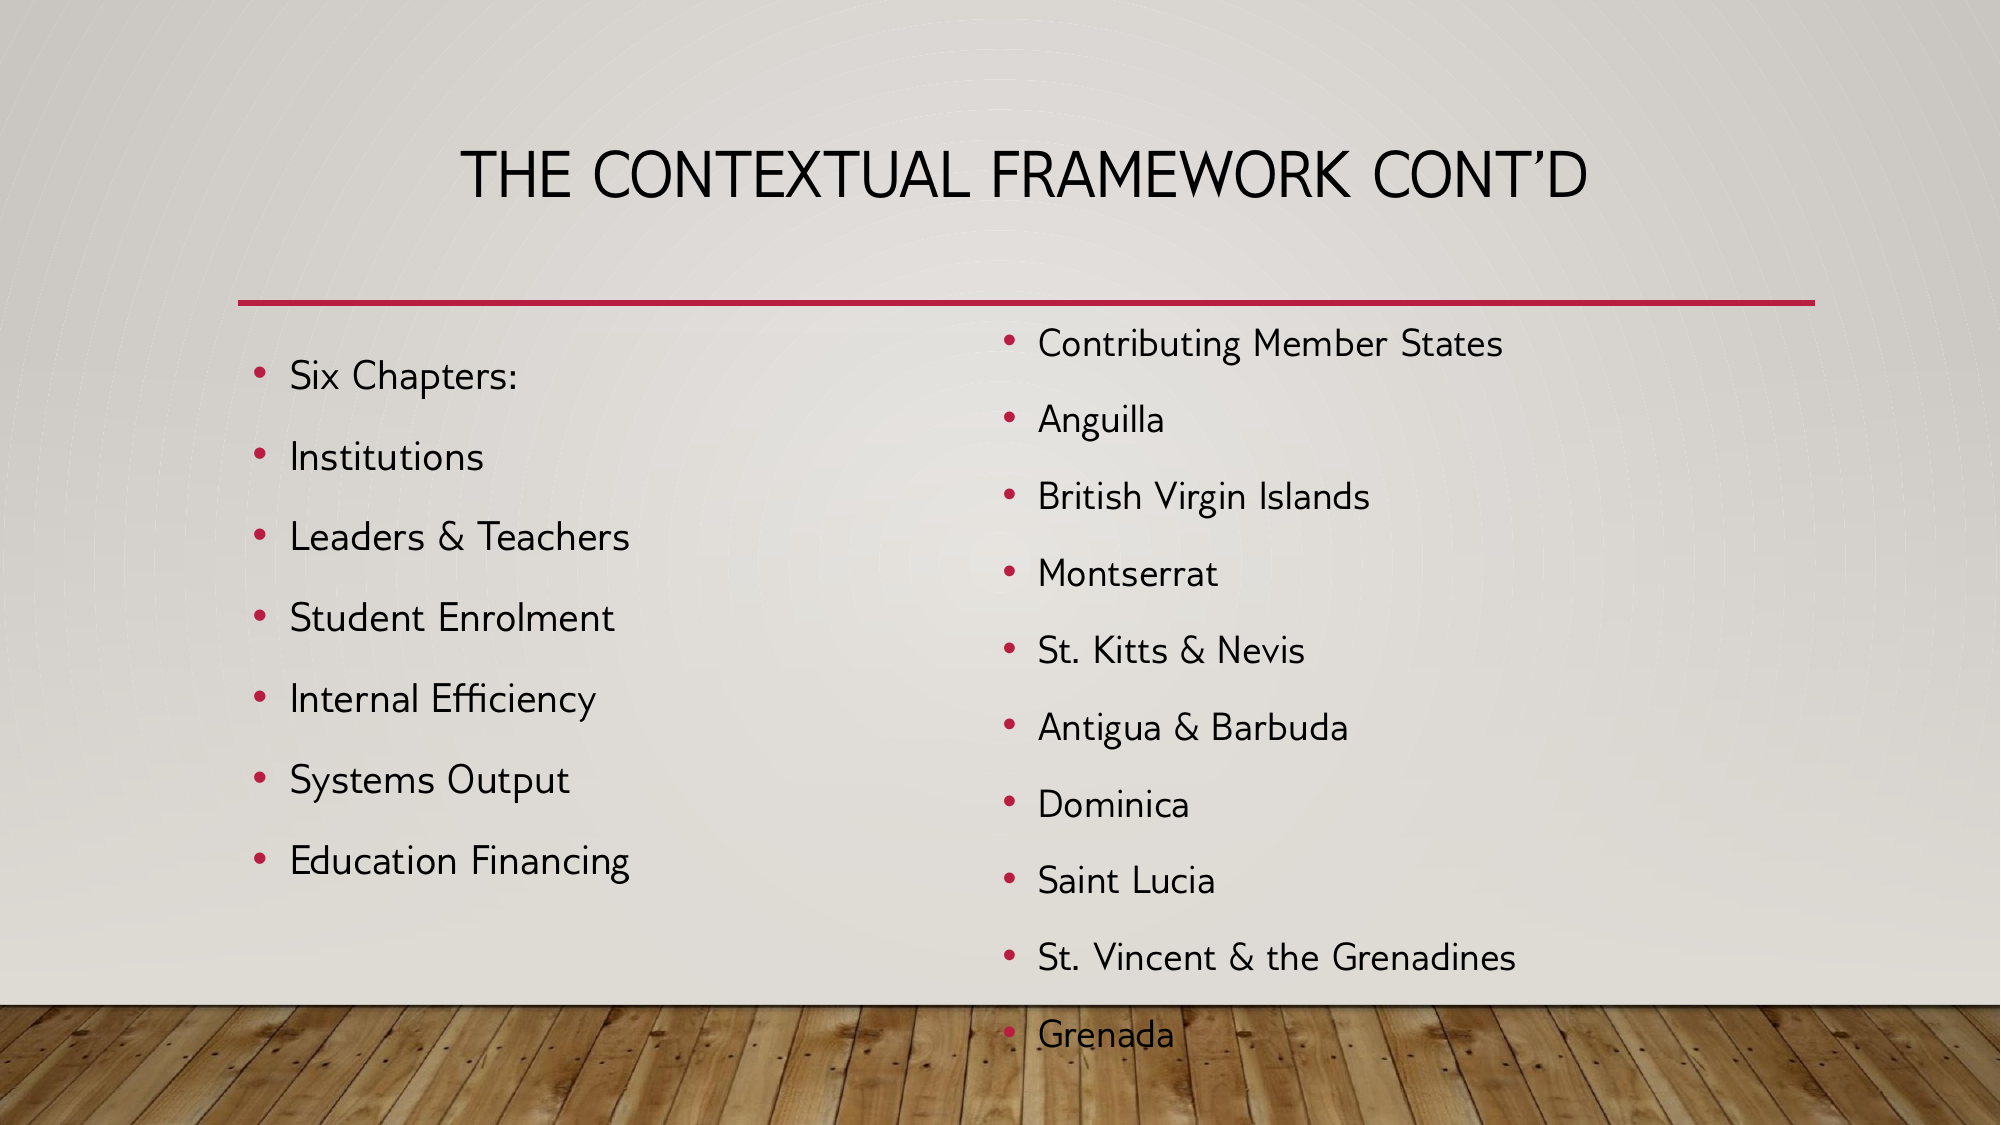

# THE CONTEXTUAL FRAMEWORK CONT’D
Contributing Member States
Anguilla
British Virgin Islands
Montserrat
St. Kitts & Nevis
Antigua & Barbuda
Dominica
Saint Lucia
St. Vincent & the Grenadines
Grenada

Six Chapters:
Institutions
Leaders & Teachers
Student Enrolment
Internal Efficiency
Systems Output
Education Financing